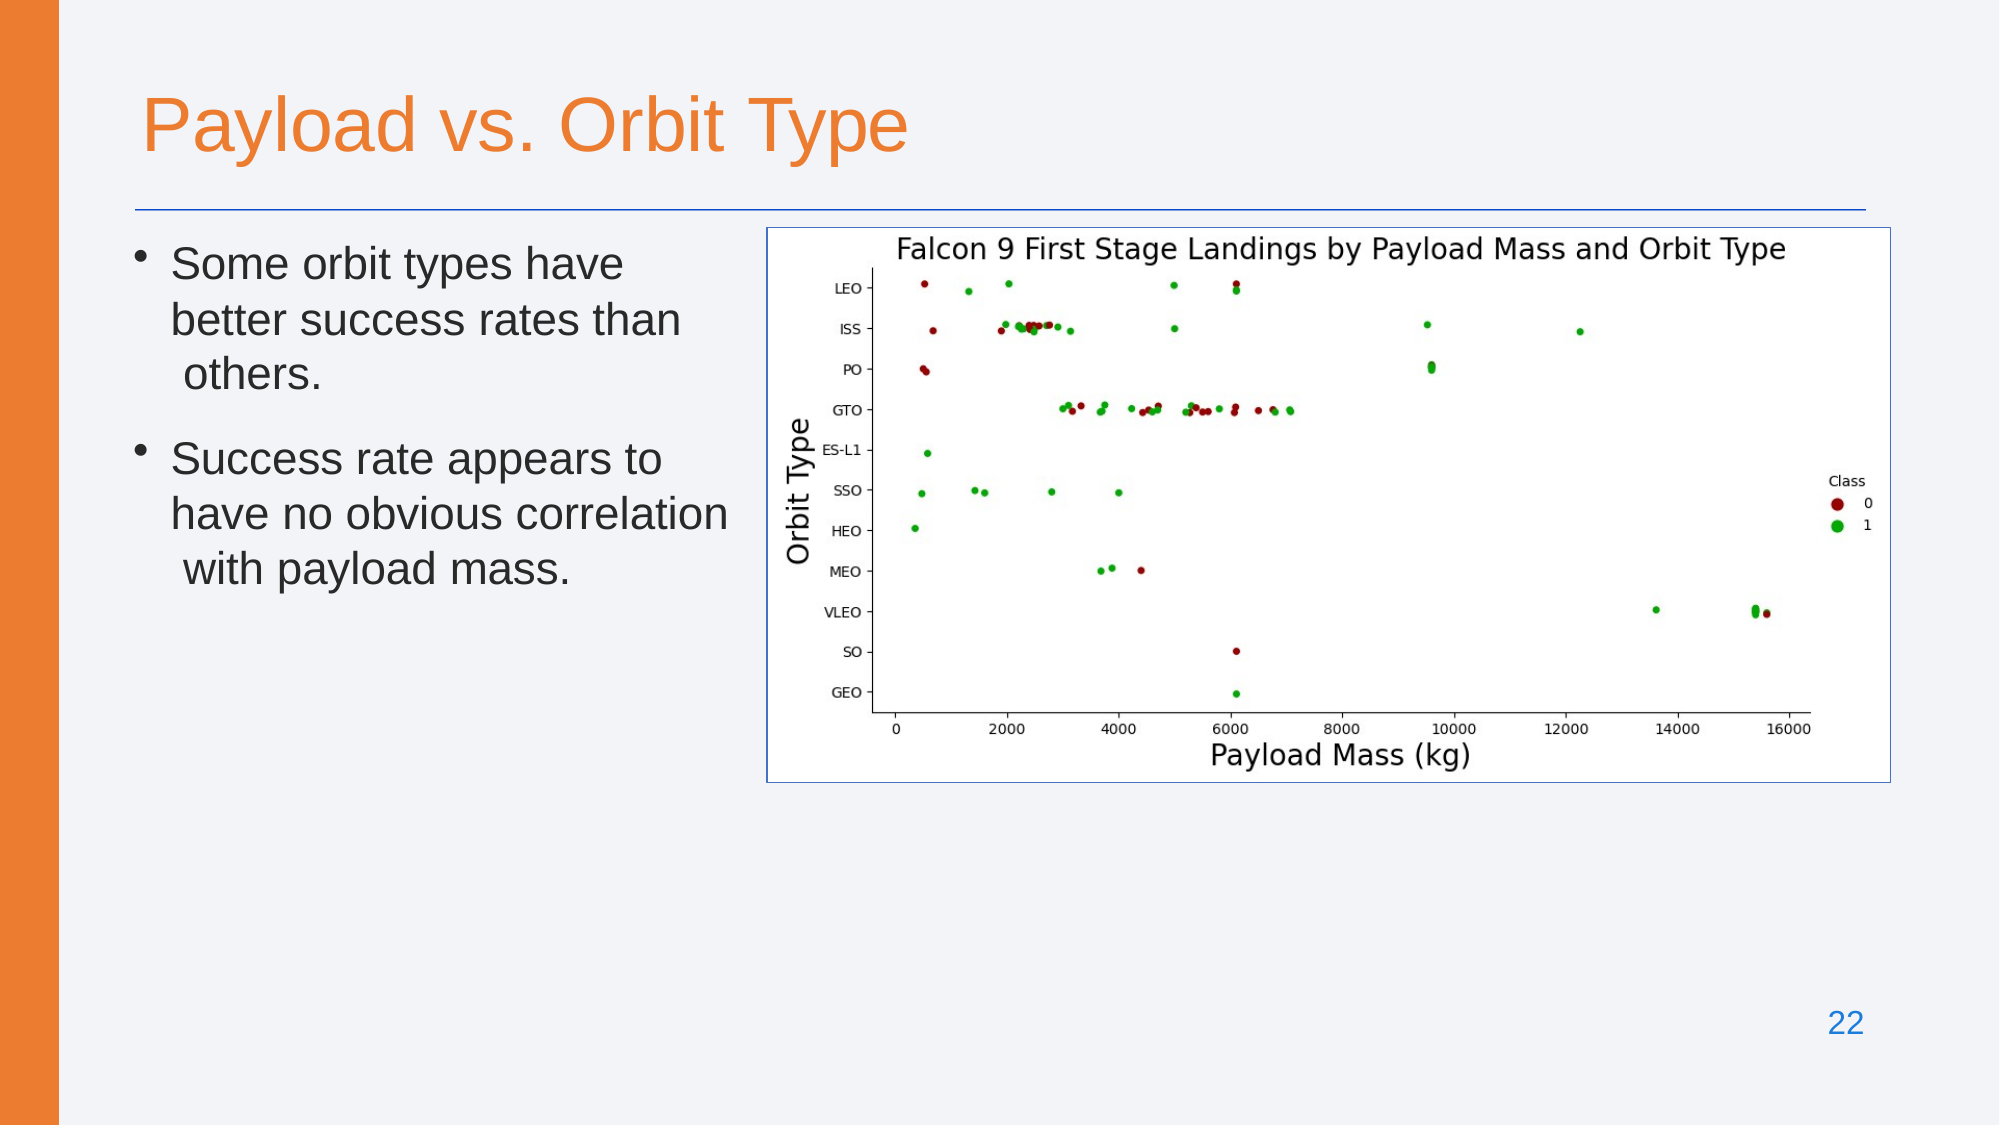

# Payload vs. Orbit Type

Some orbit types have  better success rates than  others.
Success rate appears to  have no obvious correlation  with payload mass.
22